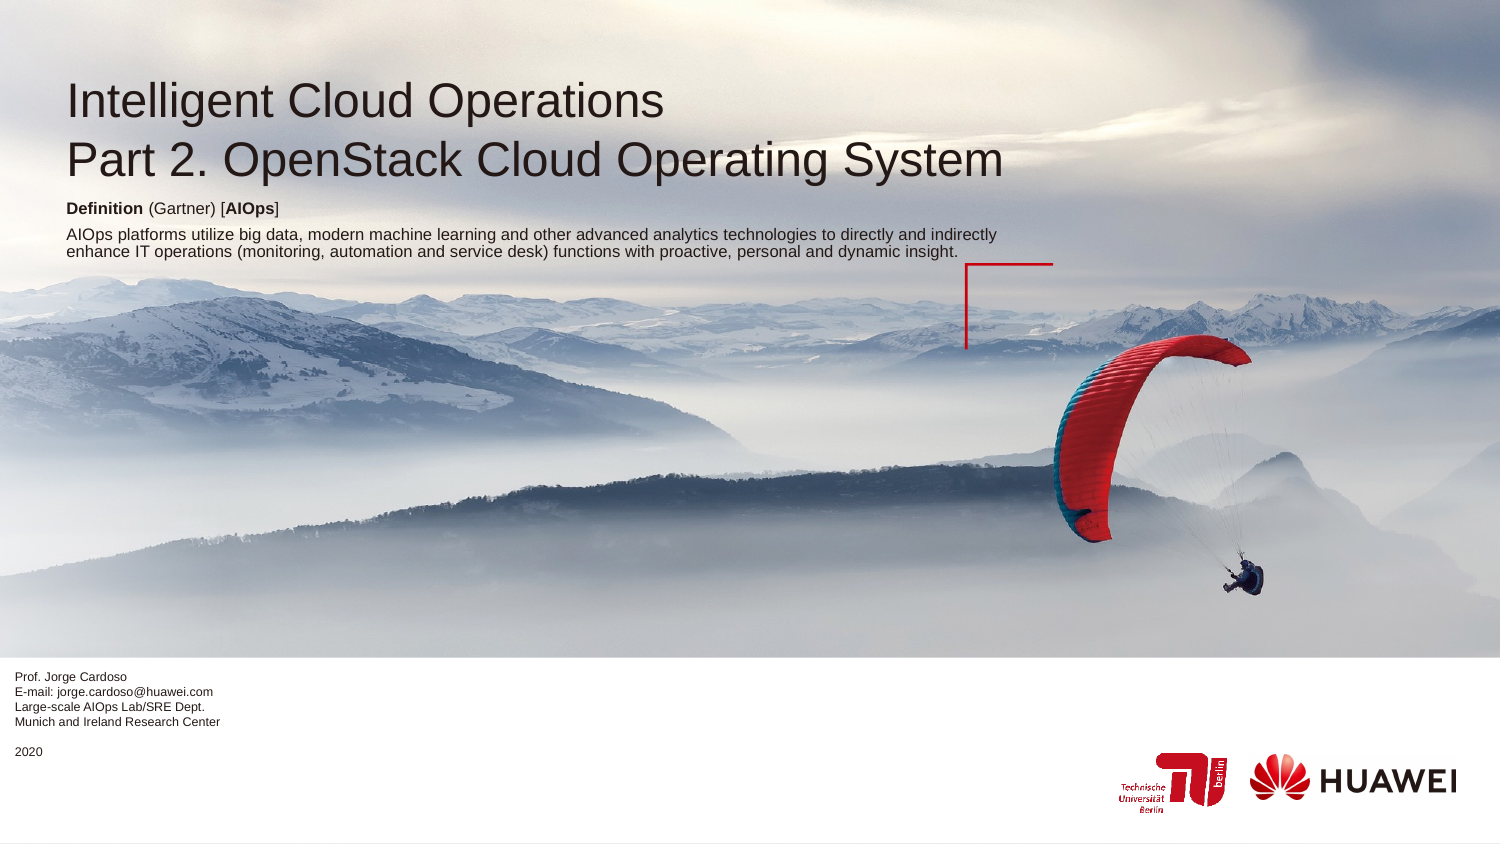

# Intelligent Cloud Operations Part 2. OpenStack Cloud Operating System
Definition (Gartner) [AIOps]
AIOps platforms utilize big data, modern machine learning and other advanced analytics technologies to directly and indirectly enhance IT operations (monitoring, automation and service desk) functions with proactive, personal and dynamic insight.
Prof. Jorge Cardoso
E-mail: jorge.cardoso@huawei.com
Large-scale AIOps Lab/SRE Dept.
Munich and Ireland Research Center

2020